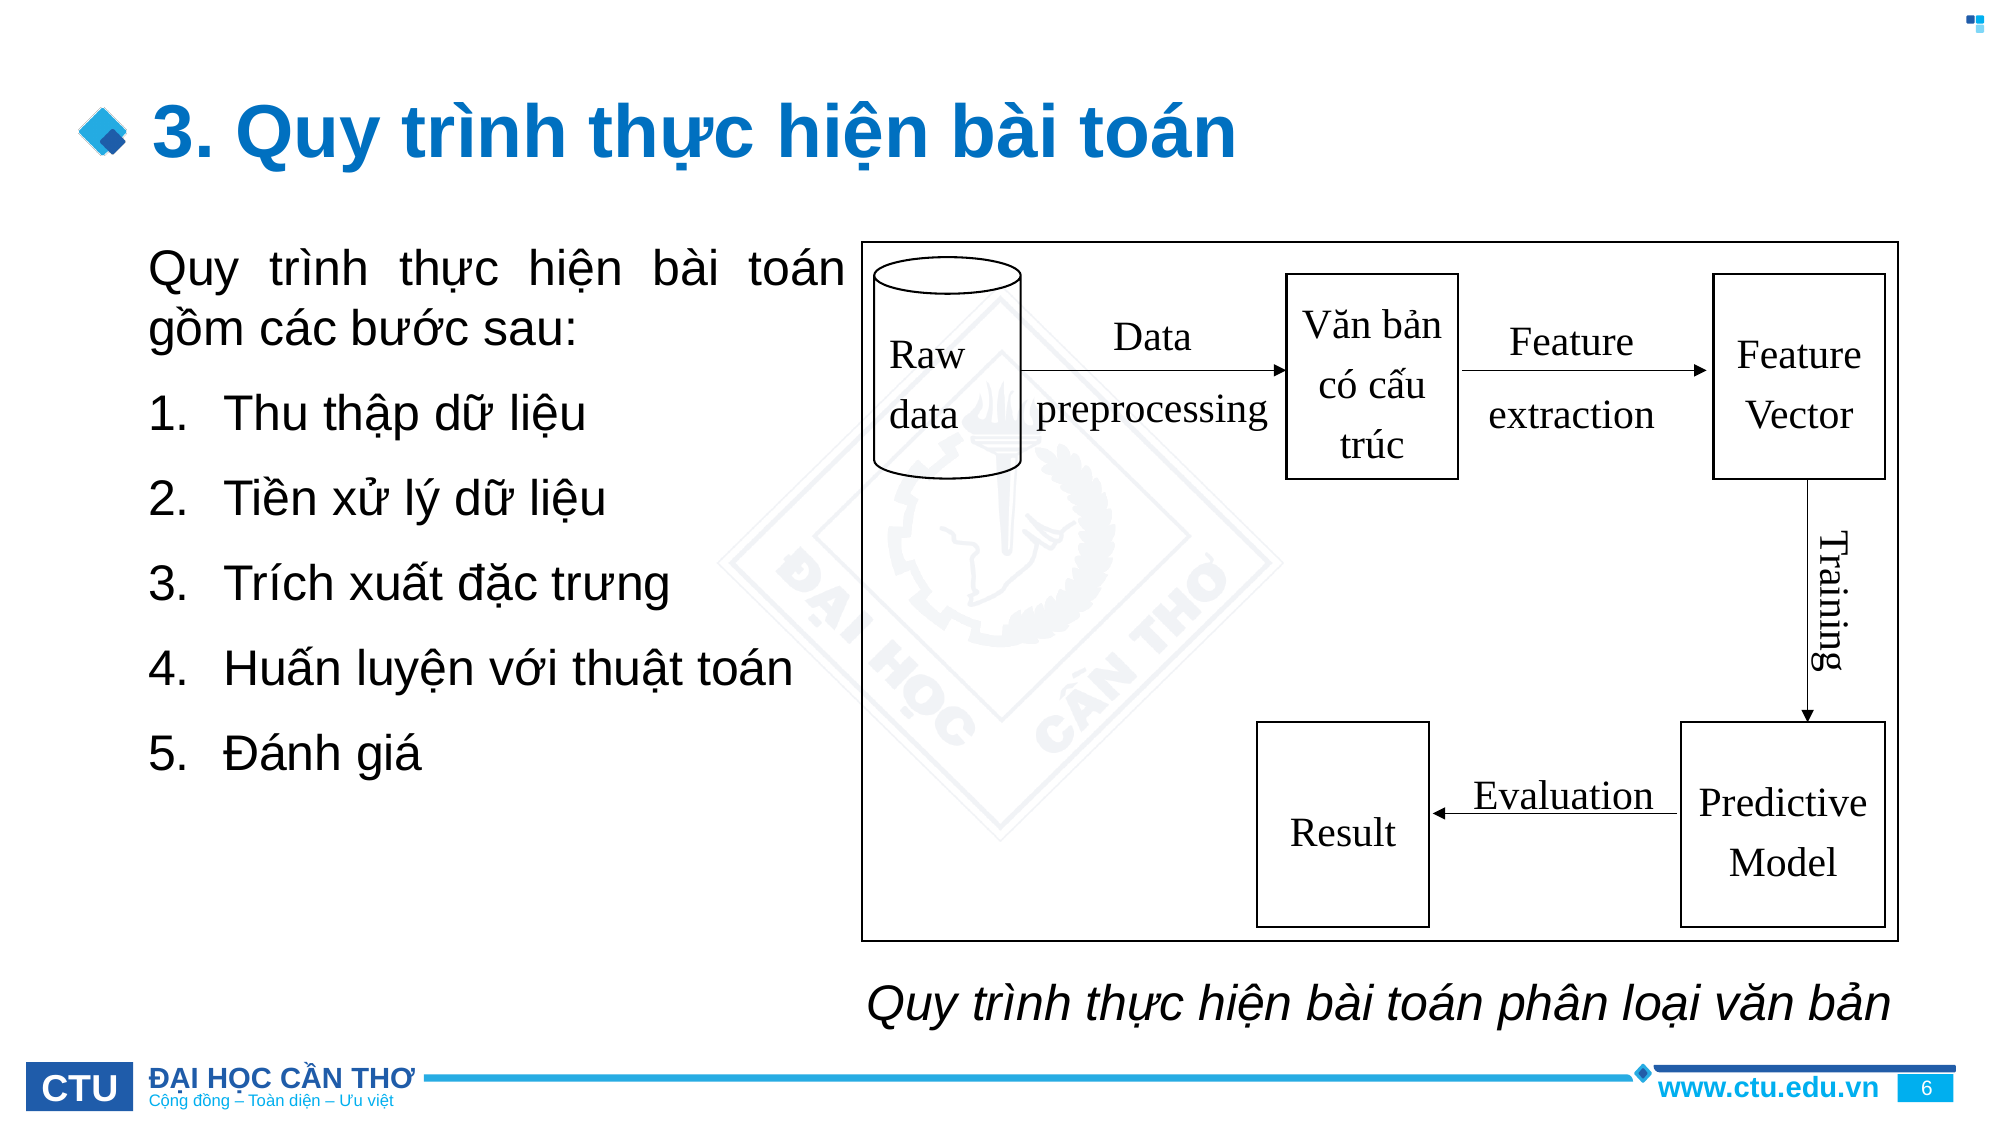

# 3. Quy trình thực hiện bài toán
Quy trình thực hiện bài toán gồm các bước sau:
Thu thập dữ liệu
Tiền xử lý dữ liệu
Trích xuất đặc trưng
Huấn luyện với thuật toán
Đánh giá

Raw data
Văn bản có cấu trúc
Feature Vector
Data
preprocessing
Feature
extraction
Training
Result
Predictive Model
Evaluation
Quy trình thực hiện bài toán phân loại văn bản